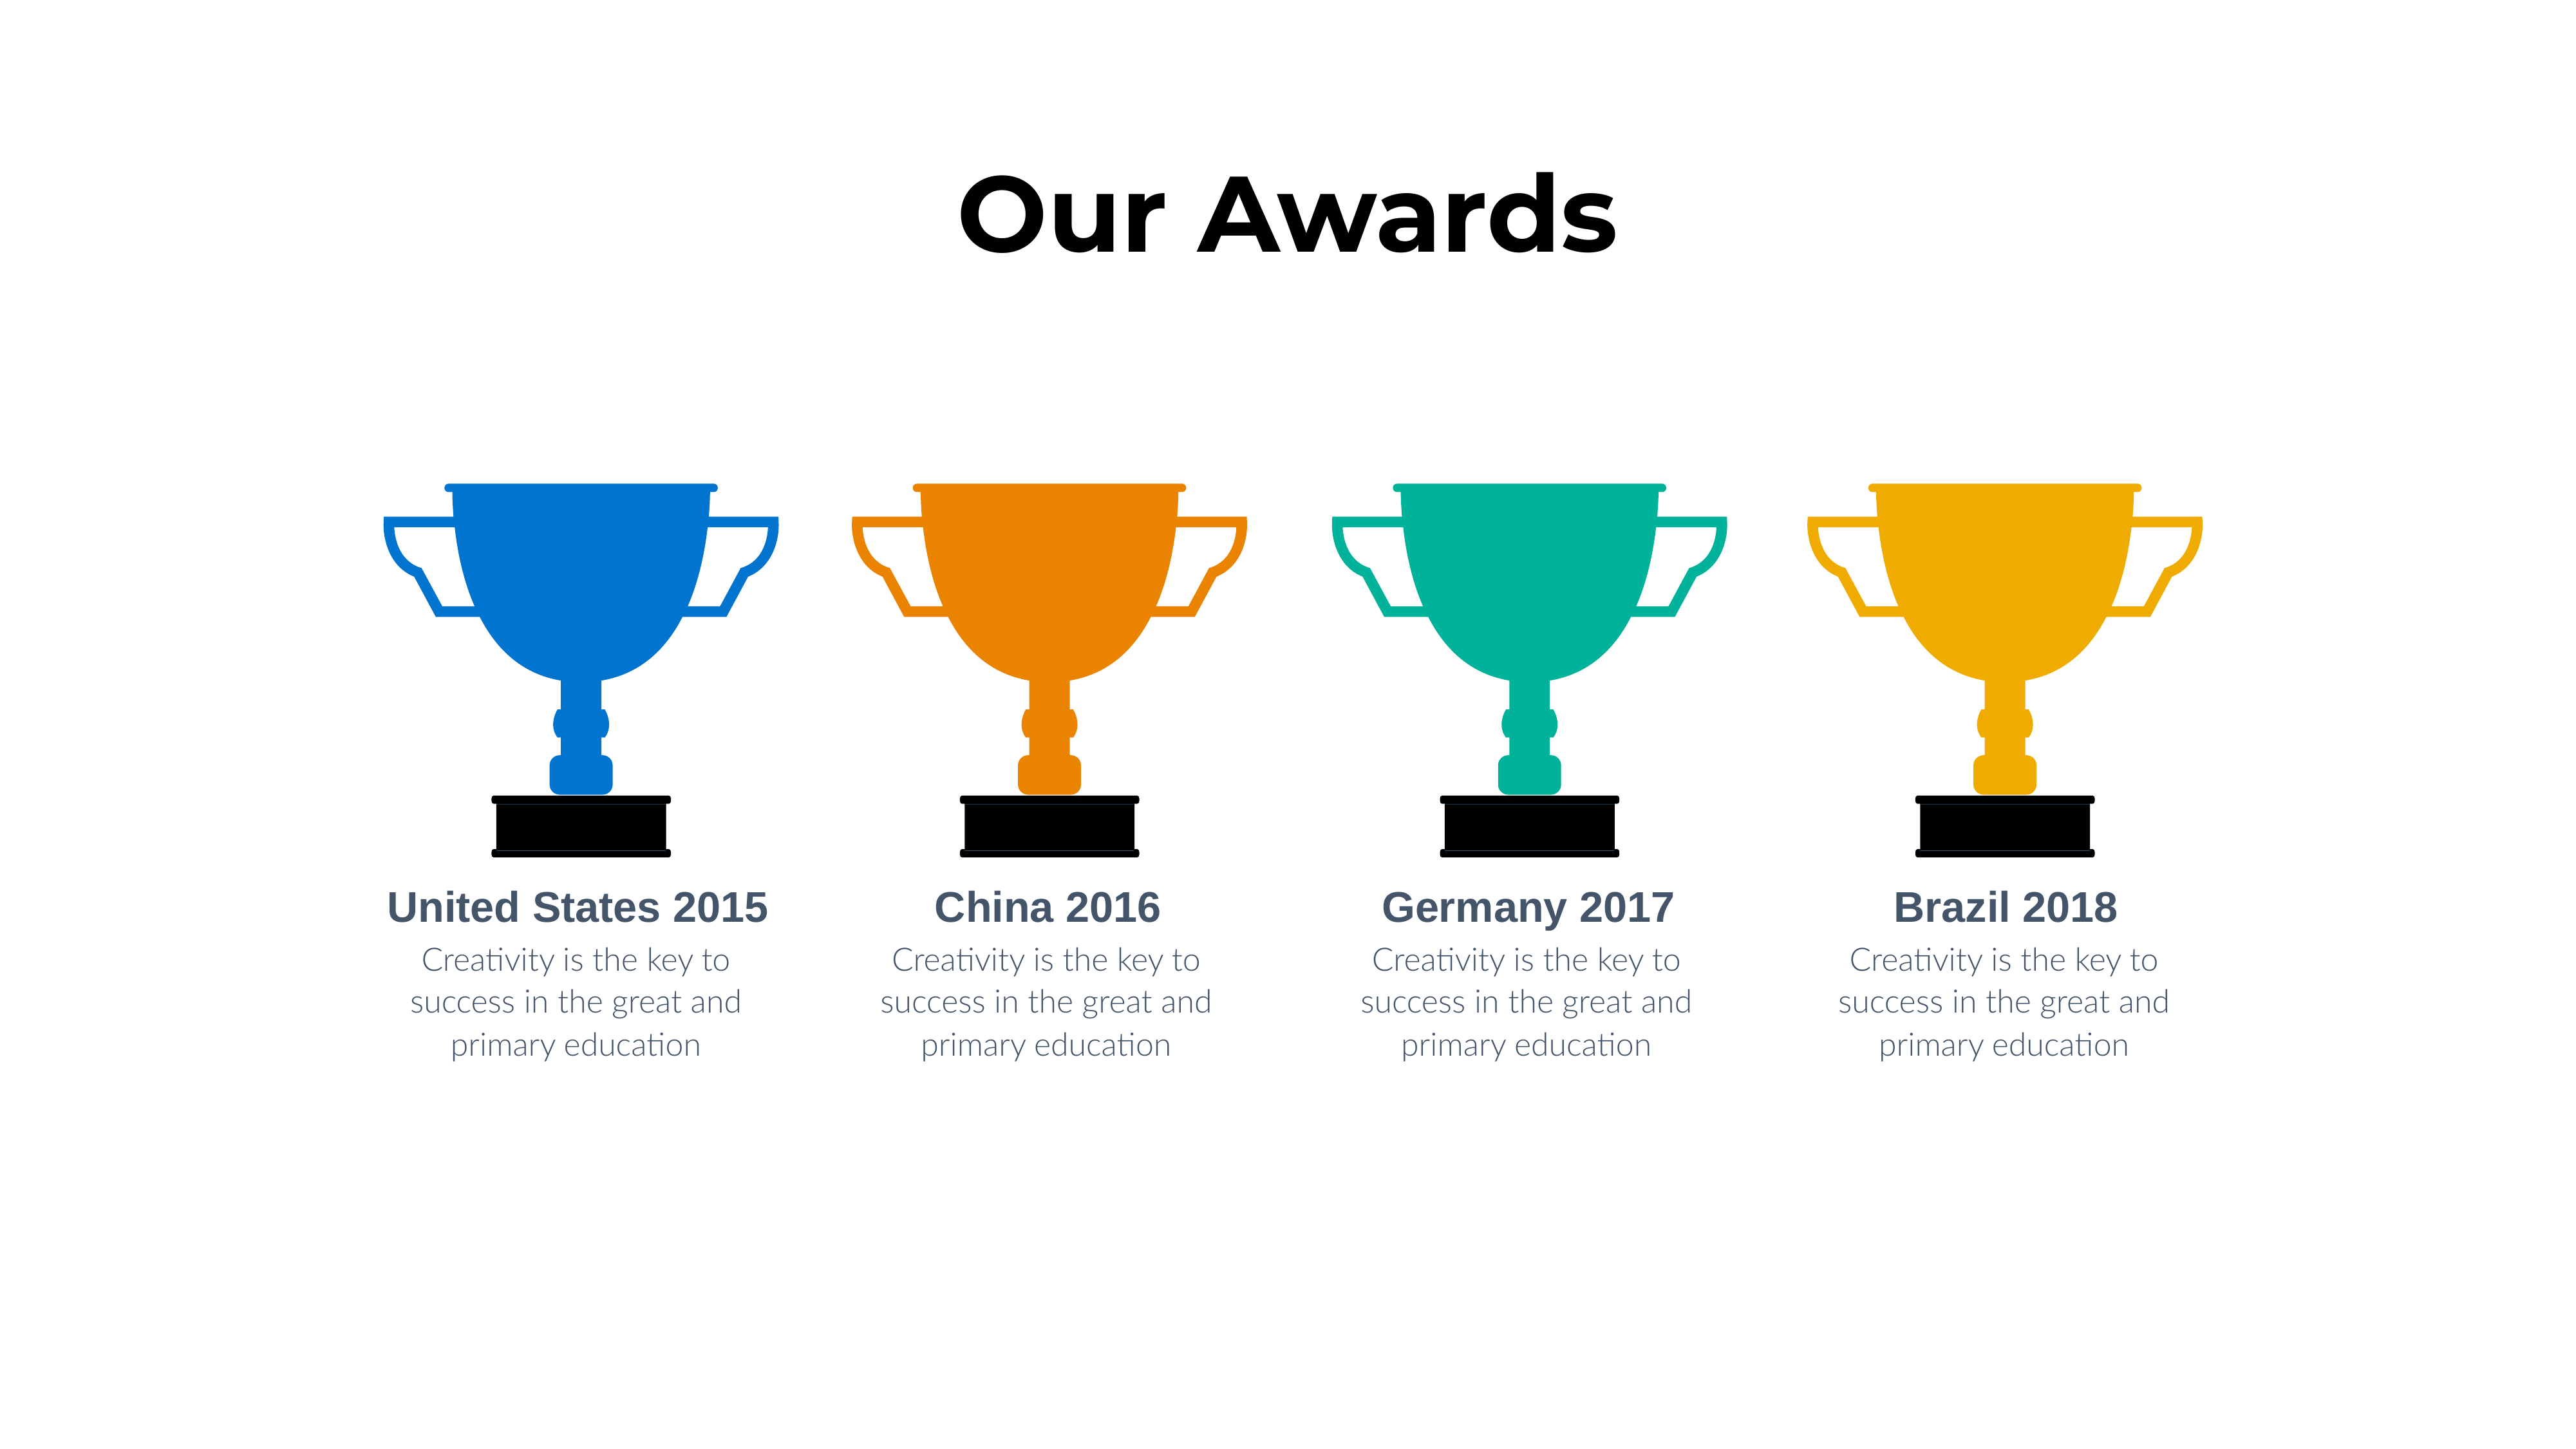

# Our Awards

United States 2015
China 2016
Germany 2017
Brazil 2018
Creativity is the key to success in the great and primary education
Creativity is the key to success in the great and primary education
Creativity is the key to success in the great and primary education
Creativity is the key to success in the great and primary education